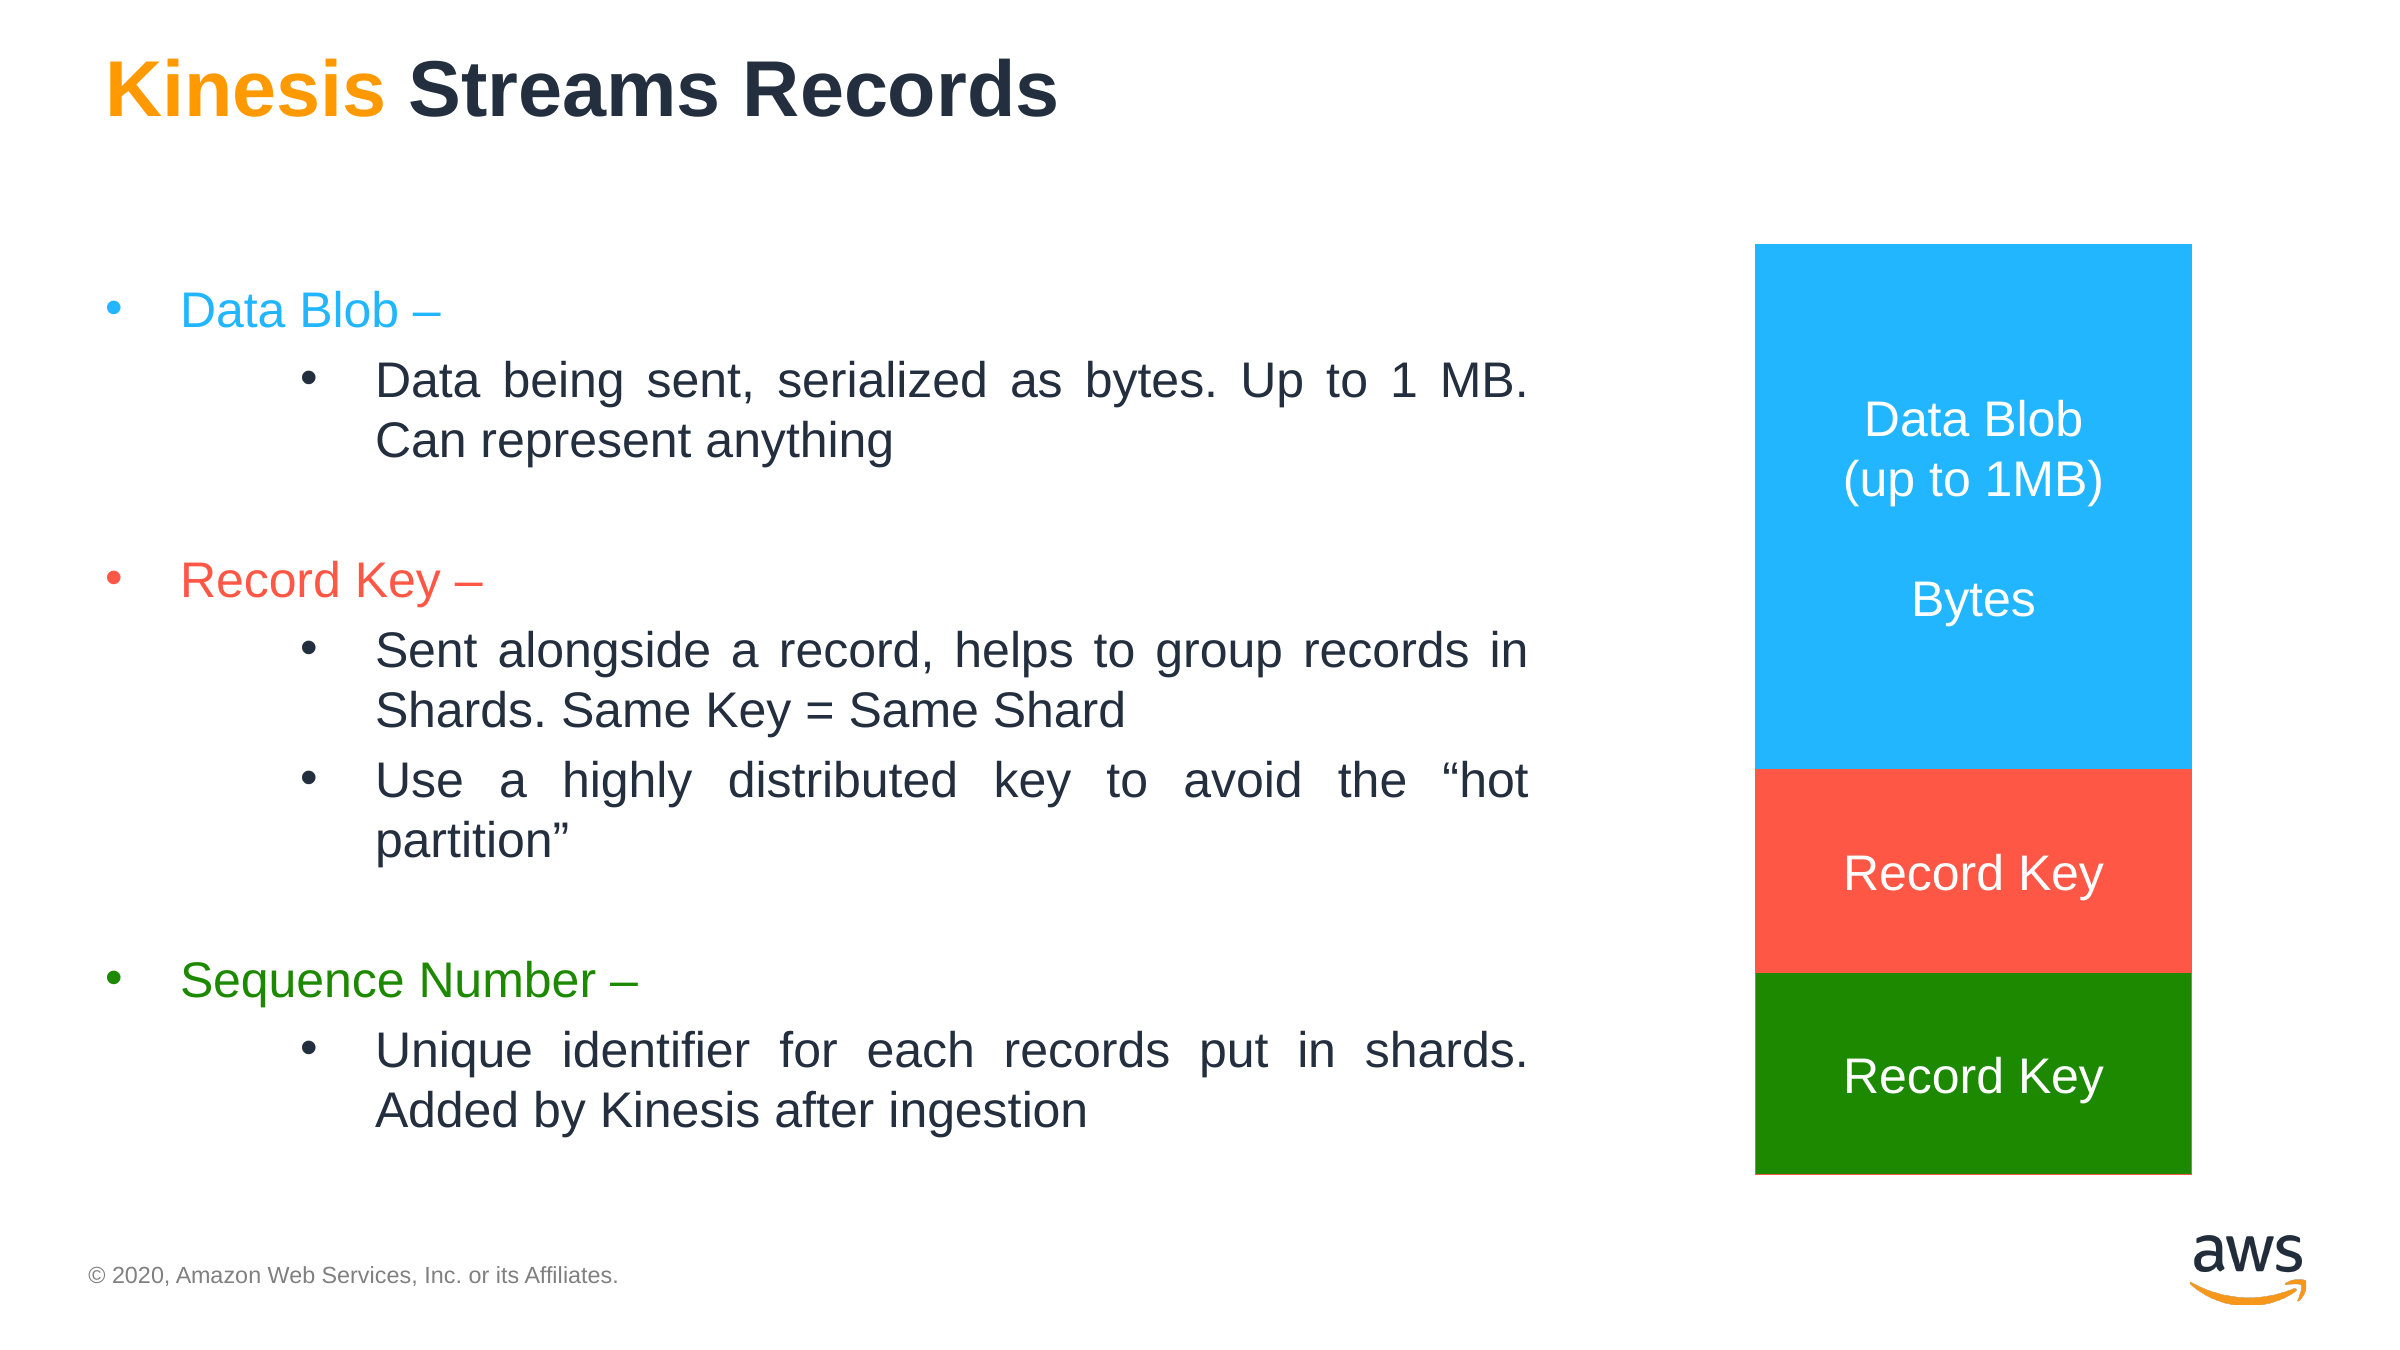

# Kinesis Streams Records
Data Blob
(up to 1MB)

Bytes
Data Blob –
Data being sent, serialized as bytes. Up to 1 MB. Can represent anything

Record Key –
Sent alongside a record, helps to group records in Shards. Same Key = Same Shard
Use a highly distributed key to avoid the “hot partition”

Sequence Number –
Unique identifier for each records put in shards. Added by Kinesis after ingestion
Record Key
Record Key